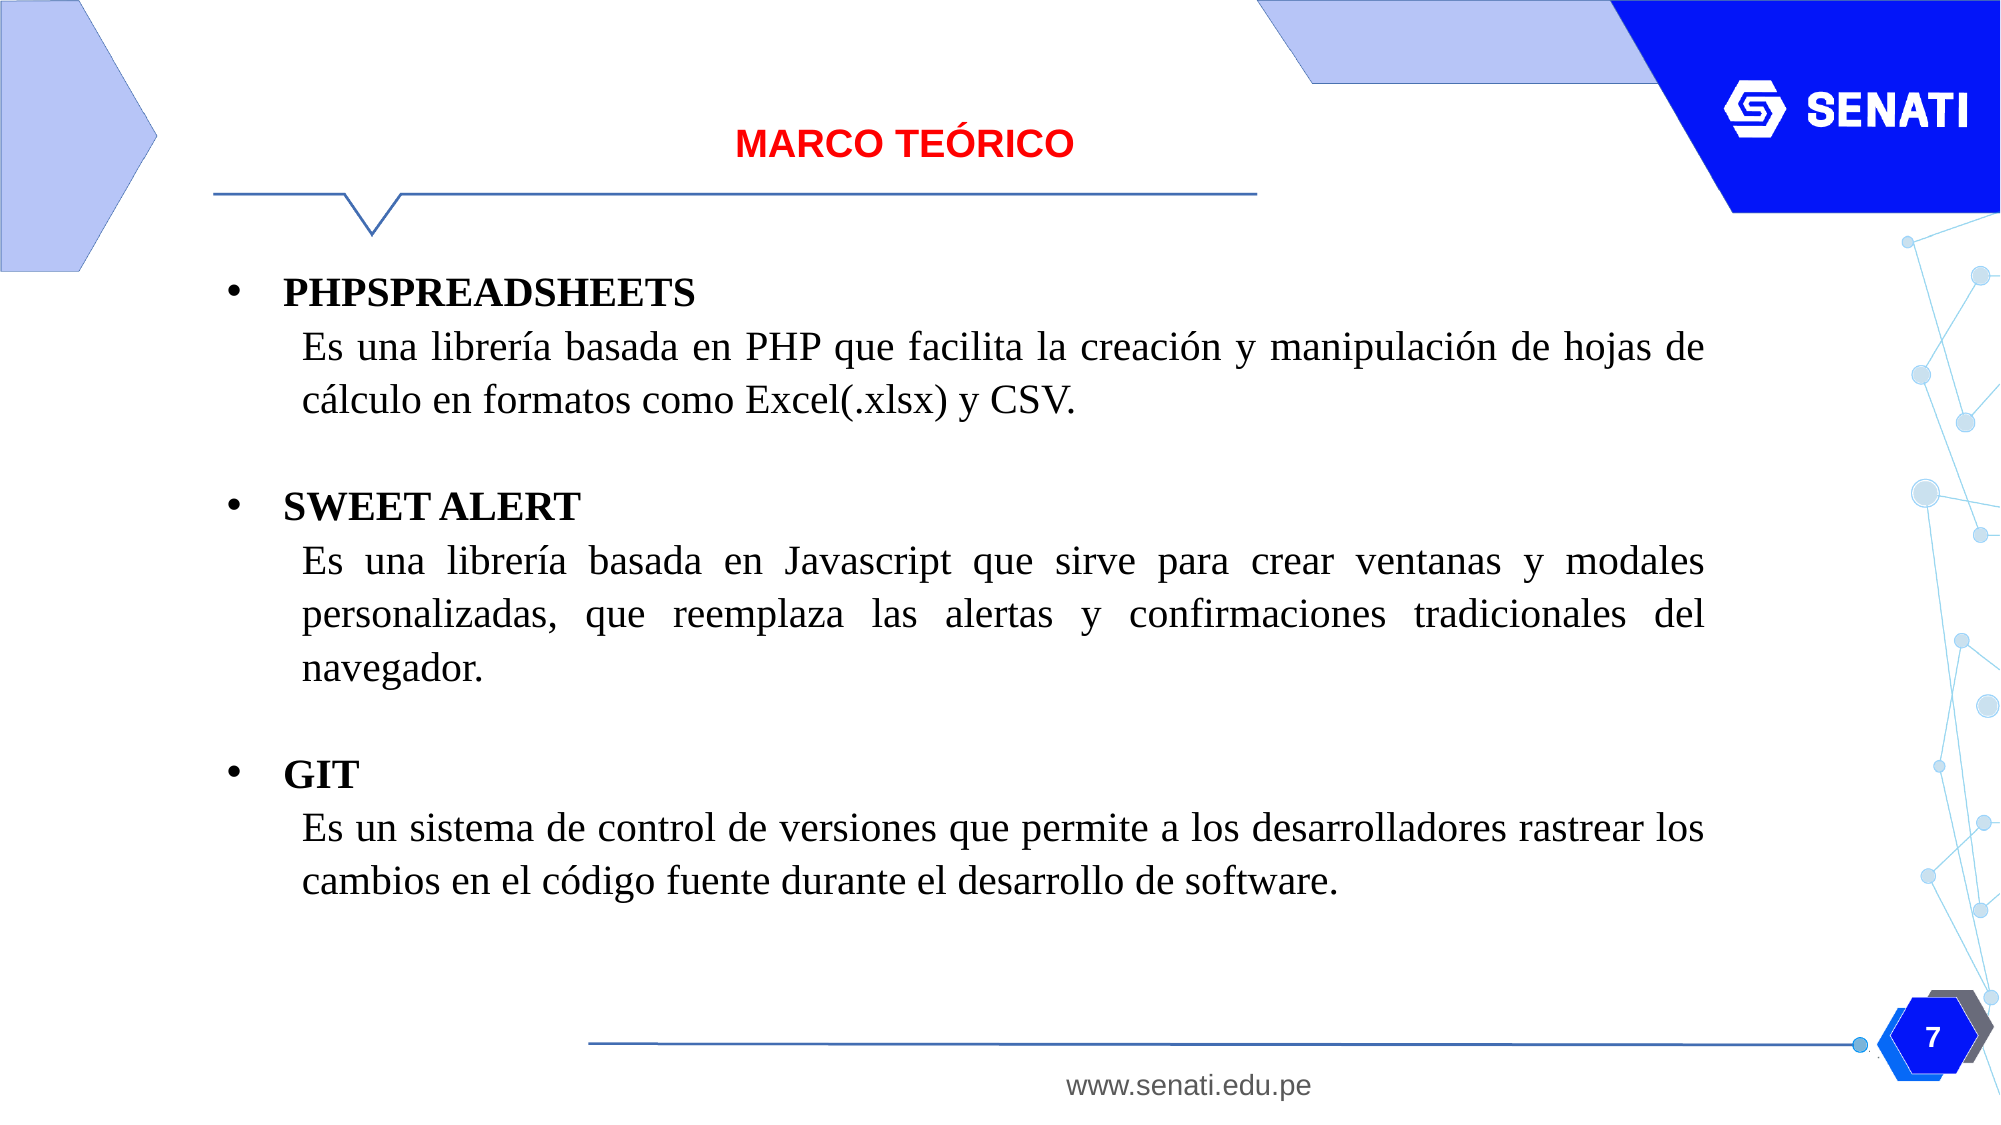

MARCO TEÓRICO
PHPSPREADSHEETS
Es una librería basada en PHP que facilita la creación y manipulación de hojas de cálculo en formatos como Excel(.xlsx) y CSV.

SWEET ALERT
Es una librería basada en Javascript que sirve para crear ventanas y modales personalizadas, que reemplaza las alertas y confirmaciones tradicionales del navegador.

GIT
Es un sistema de control de versiones que permite a los desarrolladores rastrear los cambios en el código fuente durante el desarrollo de software.